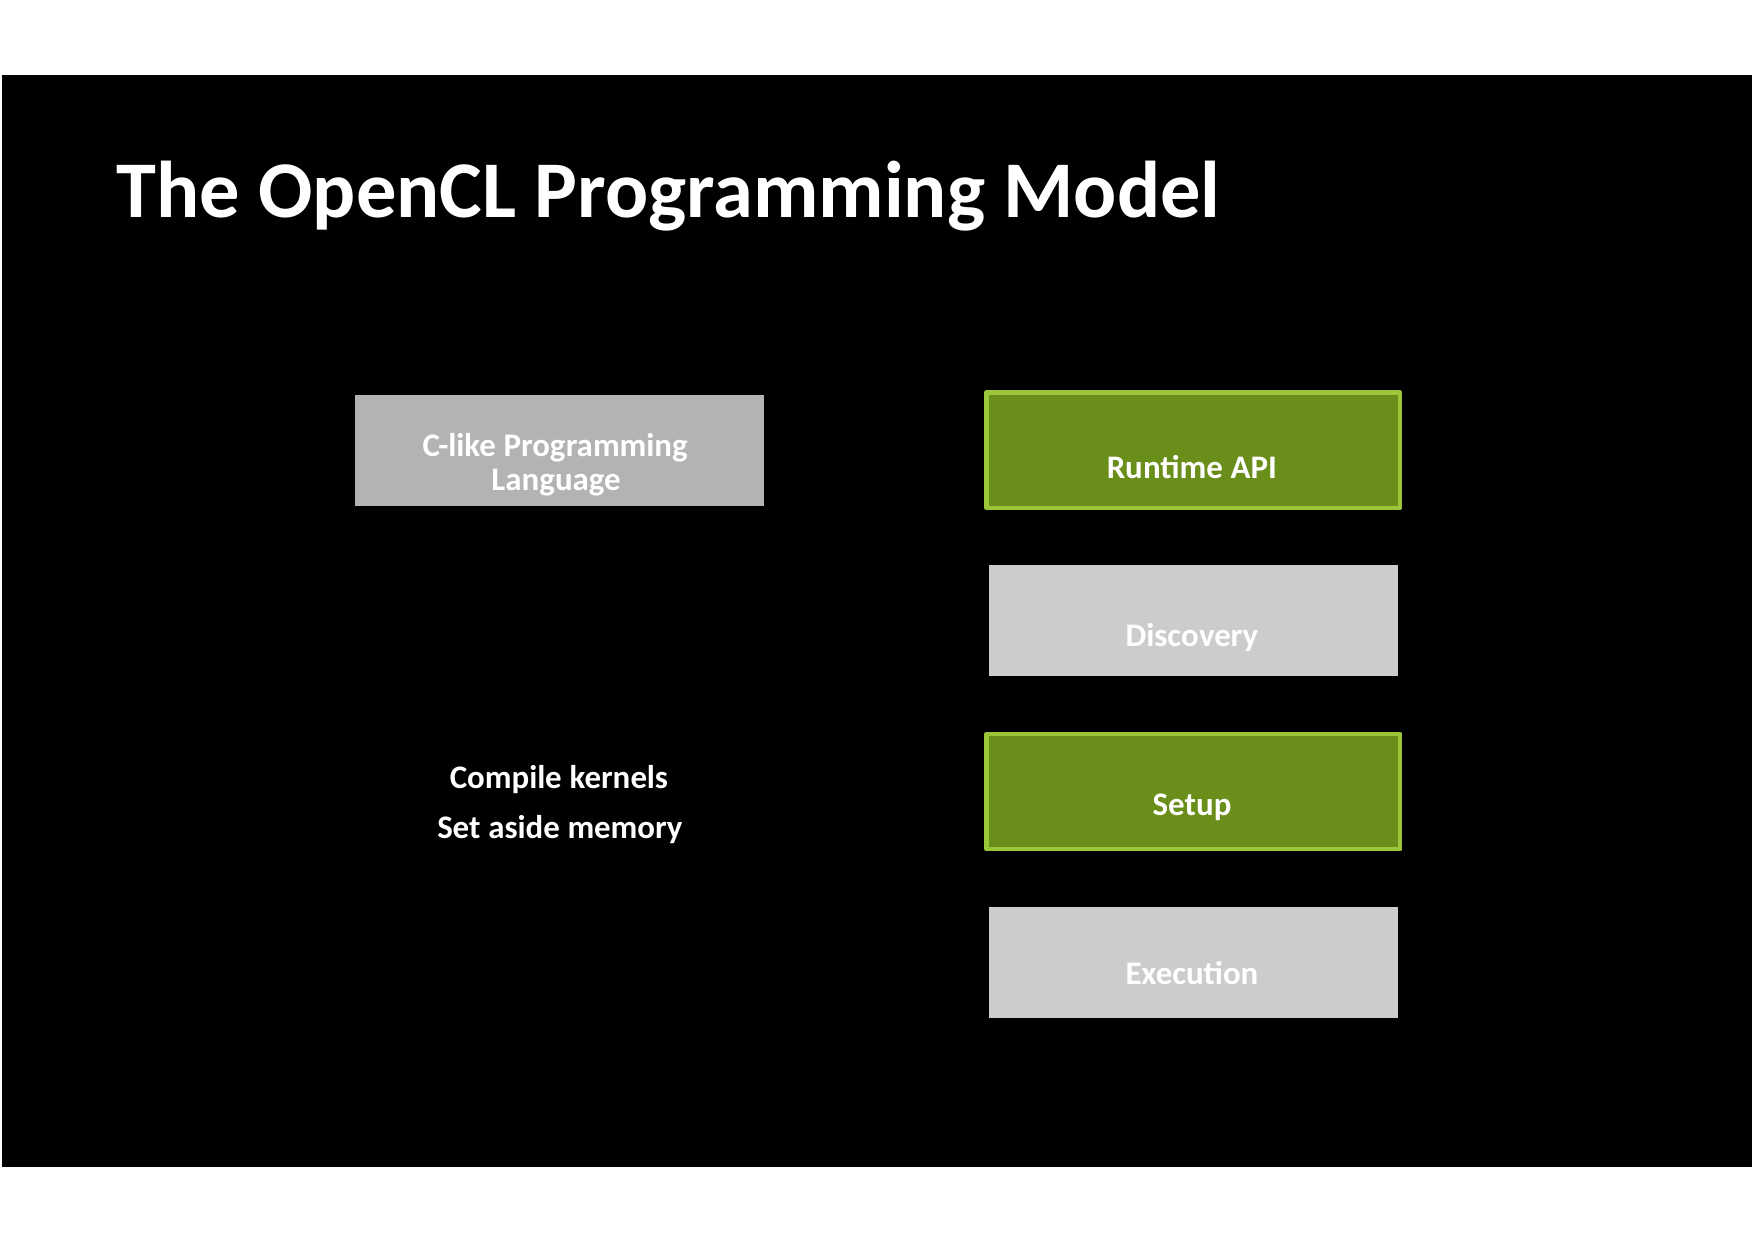

The OpenCL Programming Model

C-like Programming
			Language

		Compile kernels
	Set aside memory
Runtime API

	Discovery

		Setup

	Execution